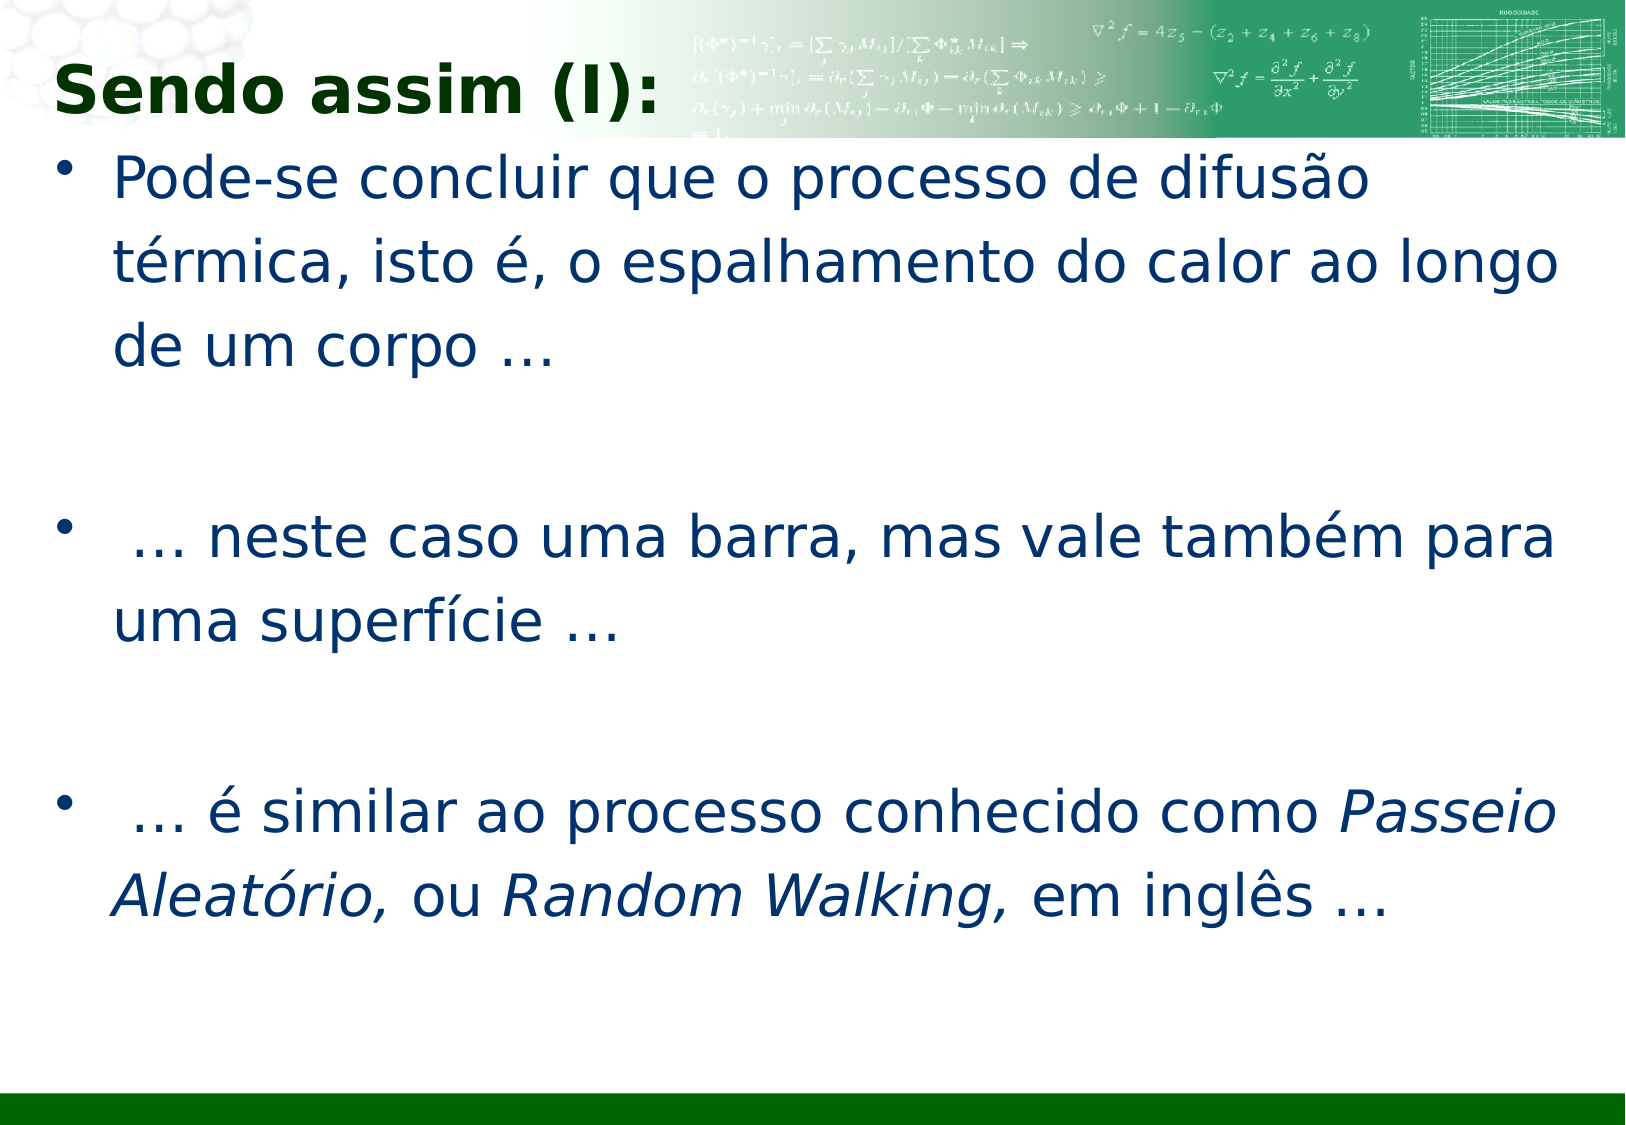

# Sendo assim (I):
Pode-se concluir que o processo de difusão térmica, isto é, o espalhamento do calor ao longo de um corpo …

 … neste caso uma barra, mas vale também para uma superfície …

 … é similar ao processo conhecido como Passeio Aleatório, ou Random Walking, em inglês …